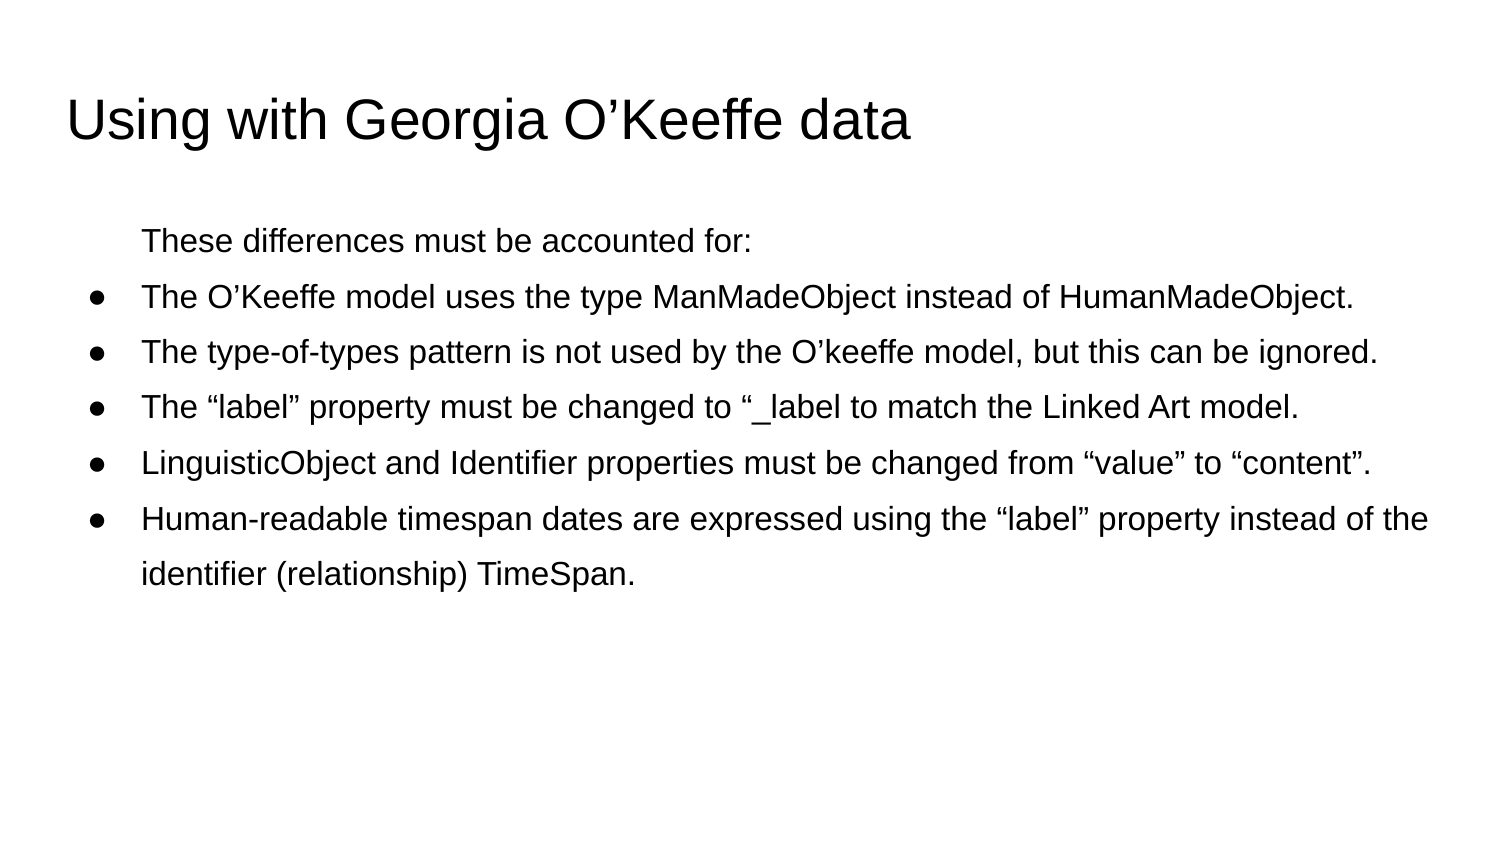

# Using with Georgia O’Keeffe data
These differences must be accounted for:
The O’Keeffe model uses the type ManMadeObject instead of HumanMadeObject.
The type-of-types pattern is not used by the O’keeffe model, but this can be ignored.
The “label” property must be changed to “_label to match the Linked Art model.
LinguisticObject and Identifier properties must be changed from “value” to “content”.
Human-readable timespan dates are expressed using the “label” property instead of the identifier (relationship) TimeSpan.